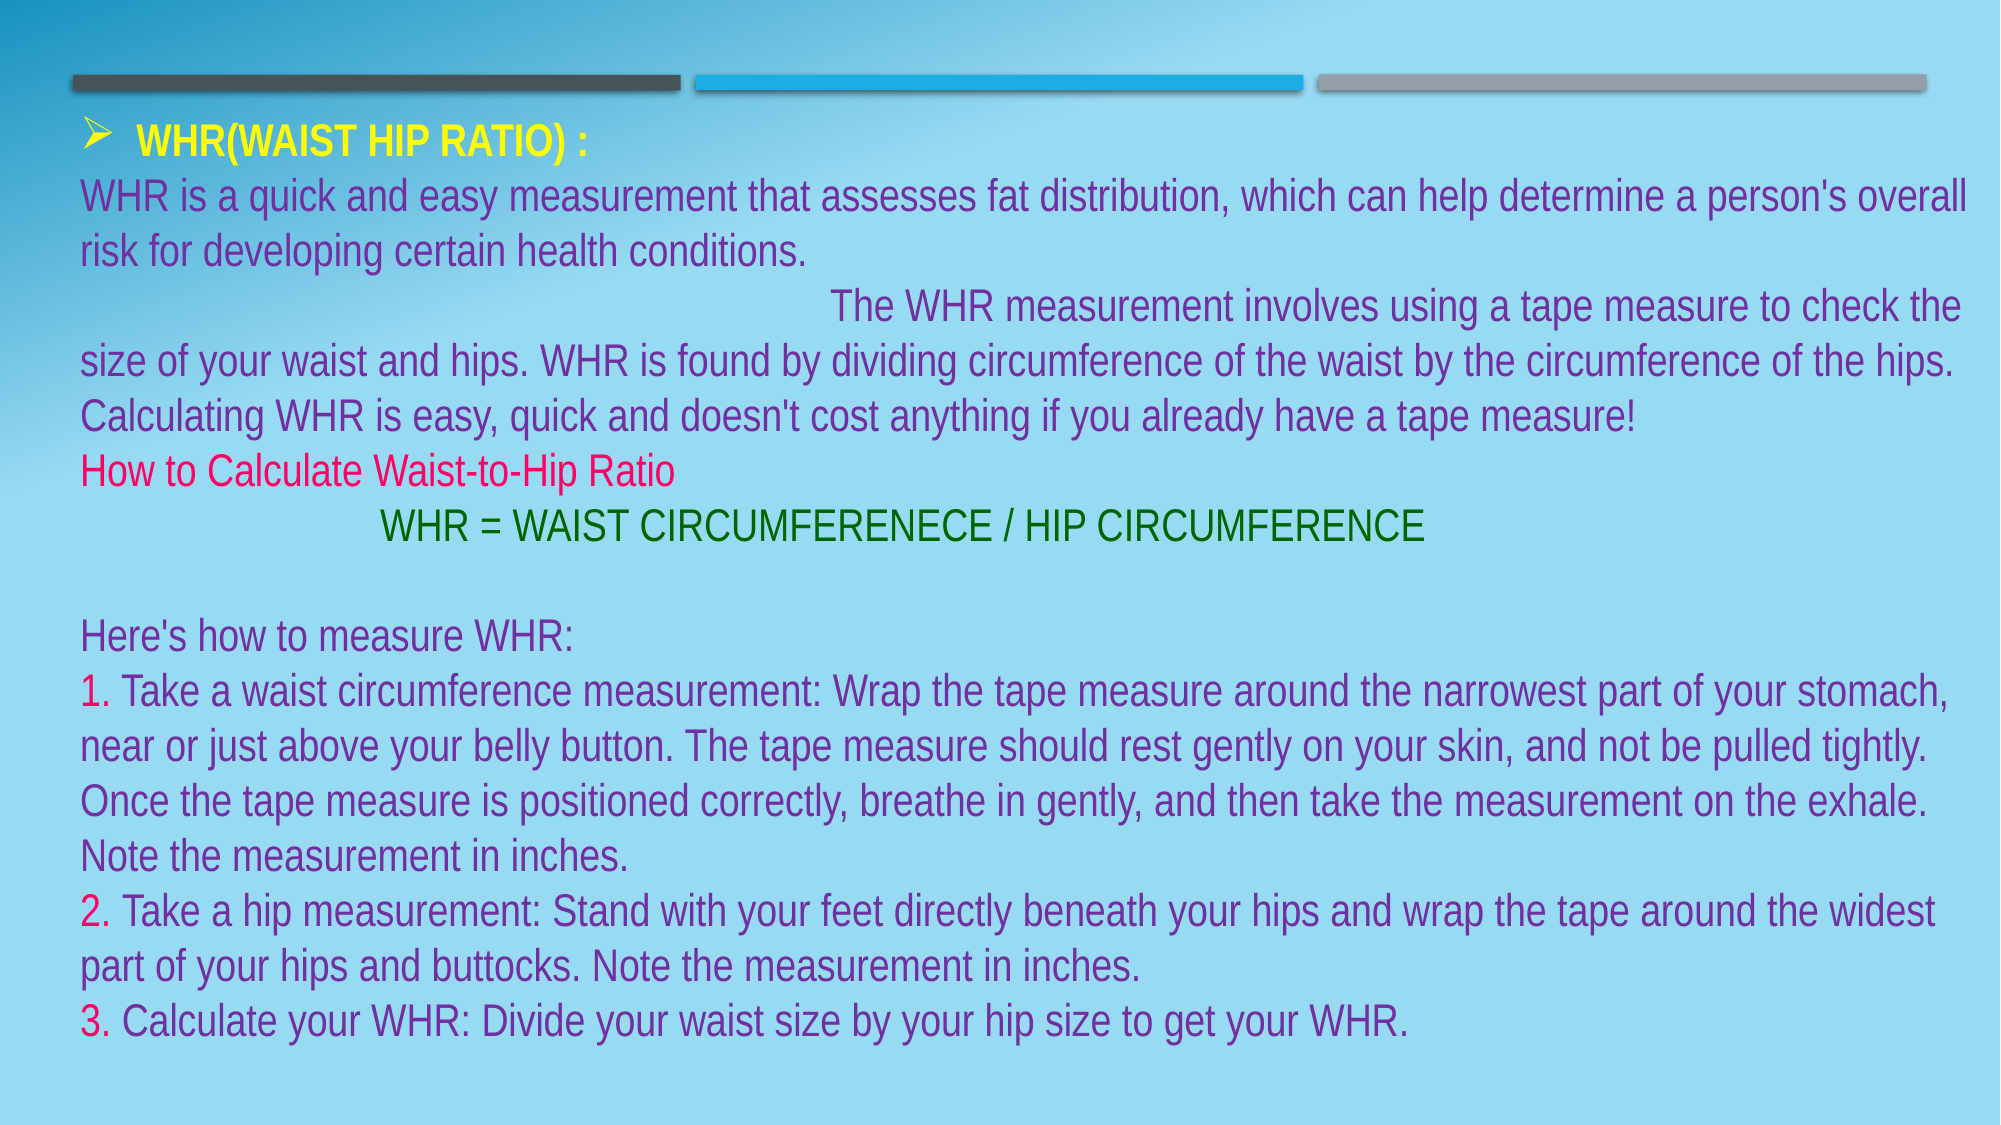

WHR(WAIST HIP RATIO) :
WHR is a quick and easy measurement that assesses fat distribution, which can help determine a person's overall risk for developing certain health conditions.
					The WHR measurement involves using a tape measure to check the size of your waist and hips. WHR is found by dividing circumference of the waist by the circumference of the hips. Calculating WHR is easy, quick and doesn't cost anything if you already have a tape measure!
How to Calculate Waist-to-Hip Ratio
		WHR = WAIST CIRCUMFERENECE / HIP CIRCUMFERENCE

Here's how to measure WHR:
1. Take a waist circumference measurement: Wrap the tape measure around the narrowest part of your stomach, near or just above your belly button. The tape measure should rest gently on your skin, and not be pulled tightly. Once the tape measure is positioned correctly, breathe in gently, and then take the measurement on the exhale. Note the measurement in inches.
2. Take a hip measurement: Stand with your feet directly beneath your hips and wrap the tape around the widest part of your hips and buttocks. Note the measurement in inches.
3. Calculate your WHR: Divide your waist size by your hip size to get your WHR.